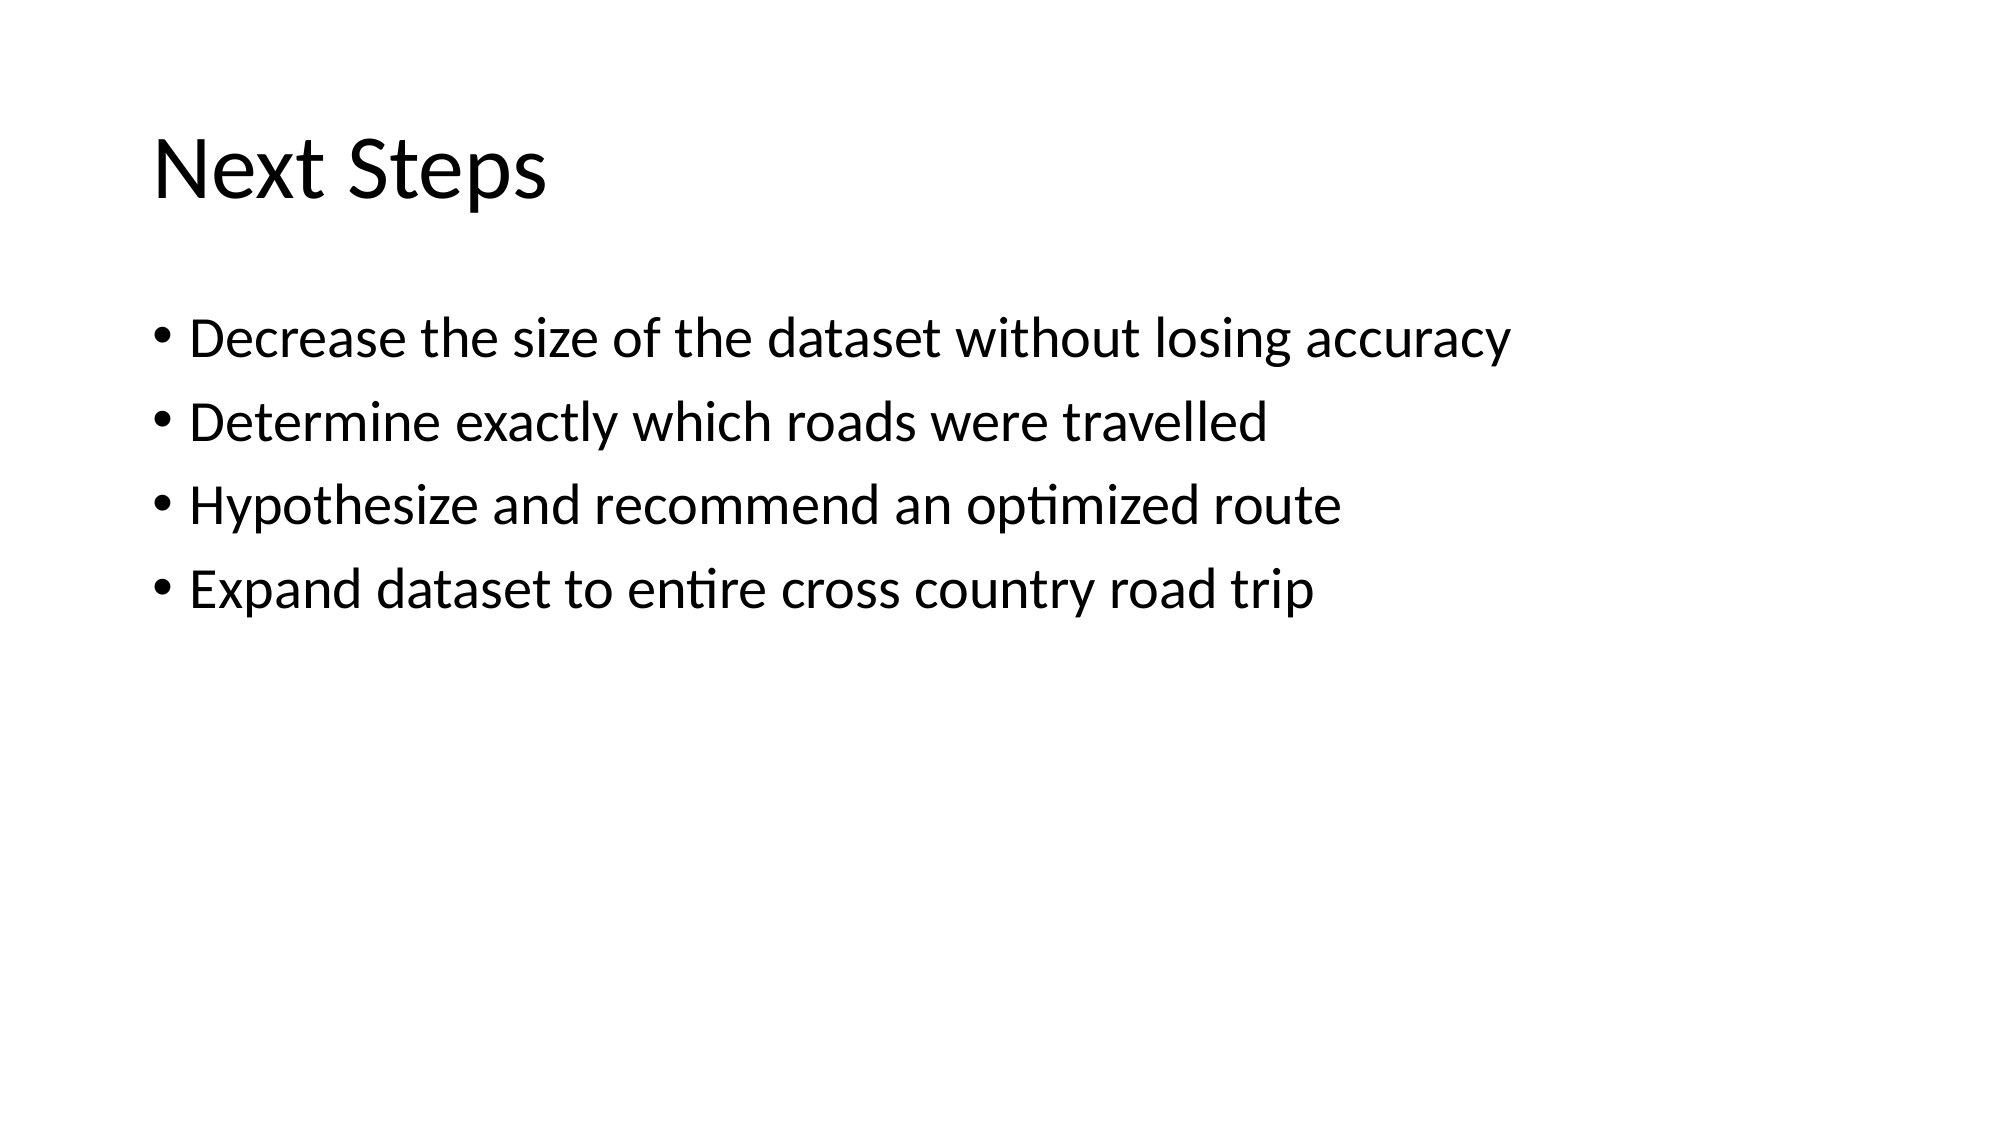

# Next Steps
Decrease the size of the dataset without losing accuracy
Determine exactly which roads were travelled
Hypothesize and recommend an optimized route
Expand dataset to entire cross country road trip